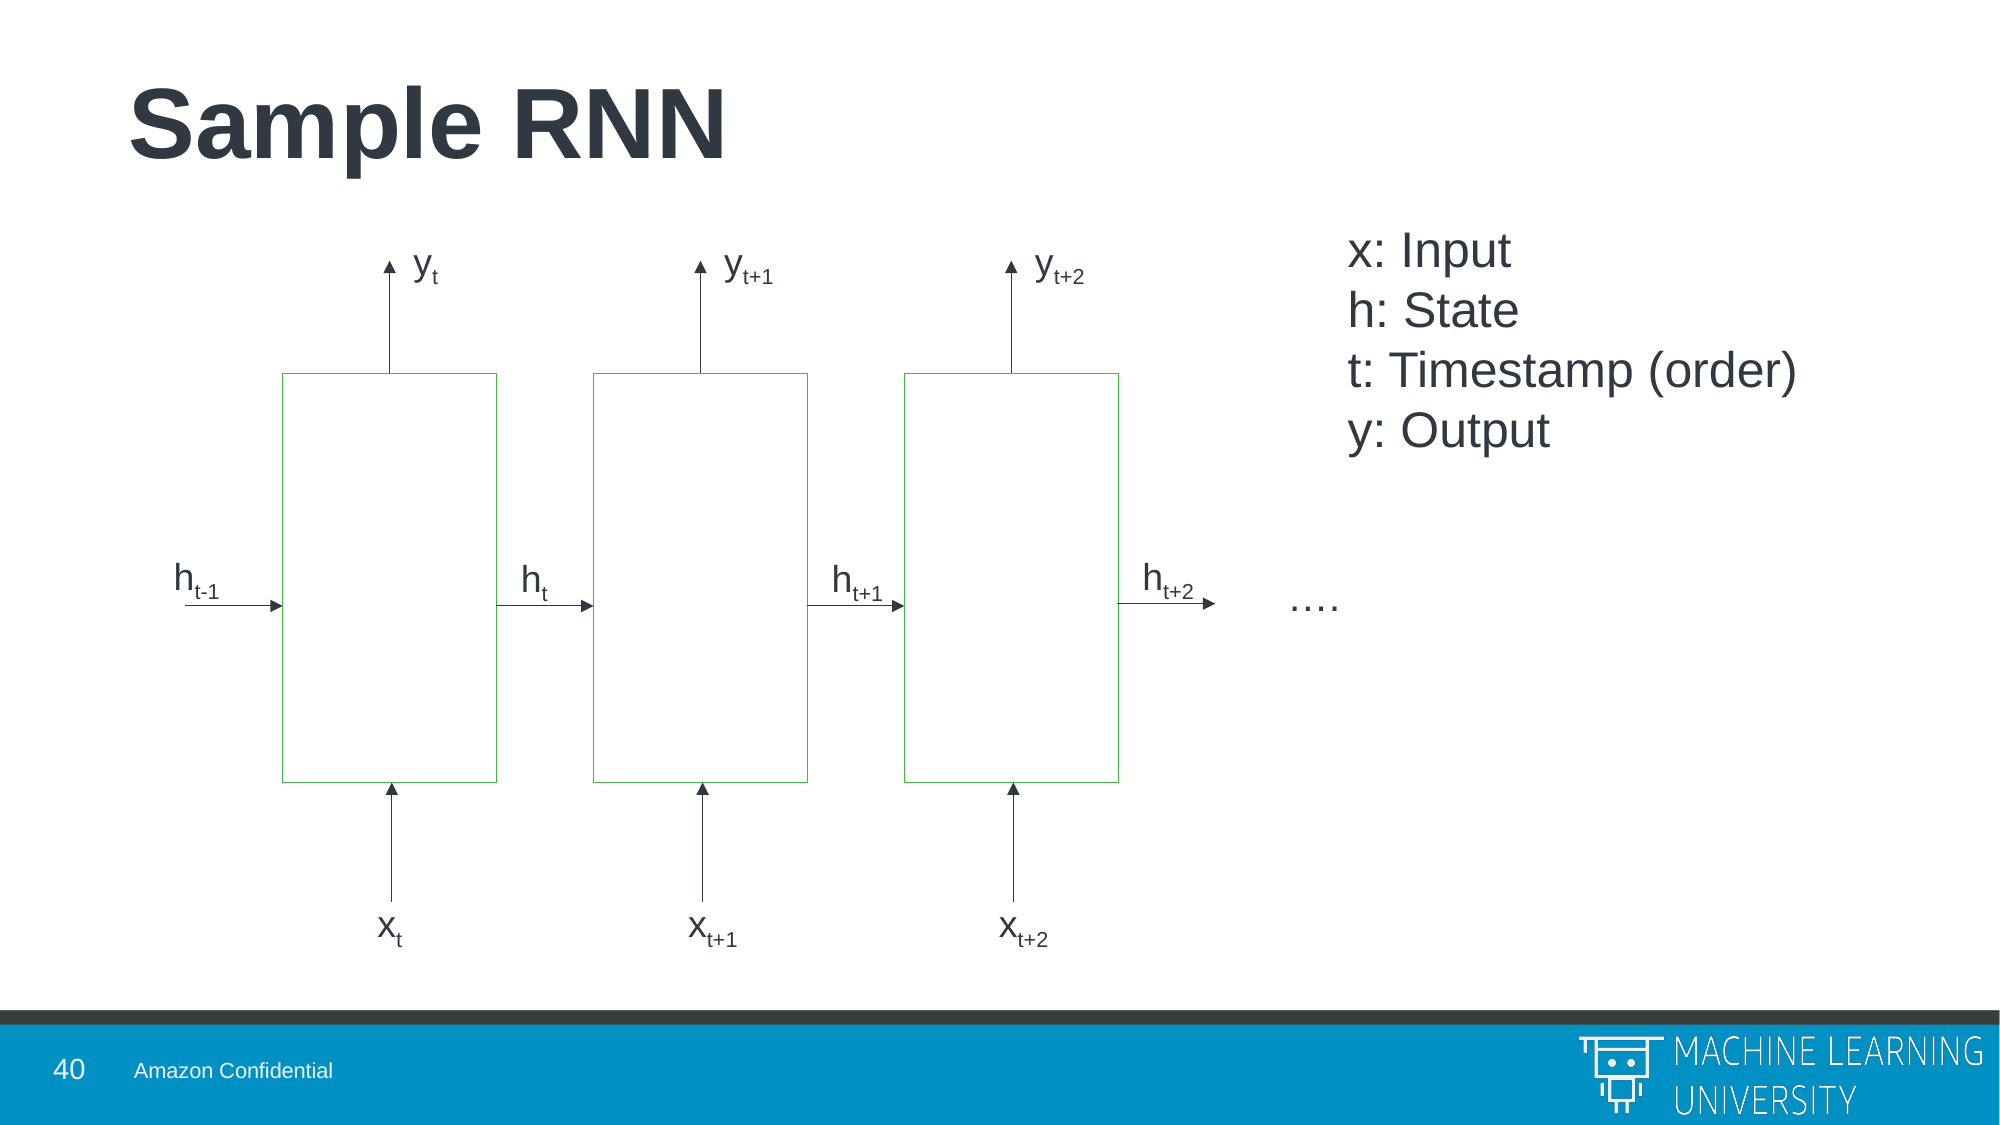

# Sample RNN
x: Input
h: State
t: Timestamp (order)
y: Output
yt+2
yt
yt+1

ht+2
ht-1
ht+1
ht
….
xt+2
xt
xt+1